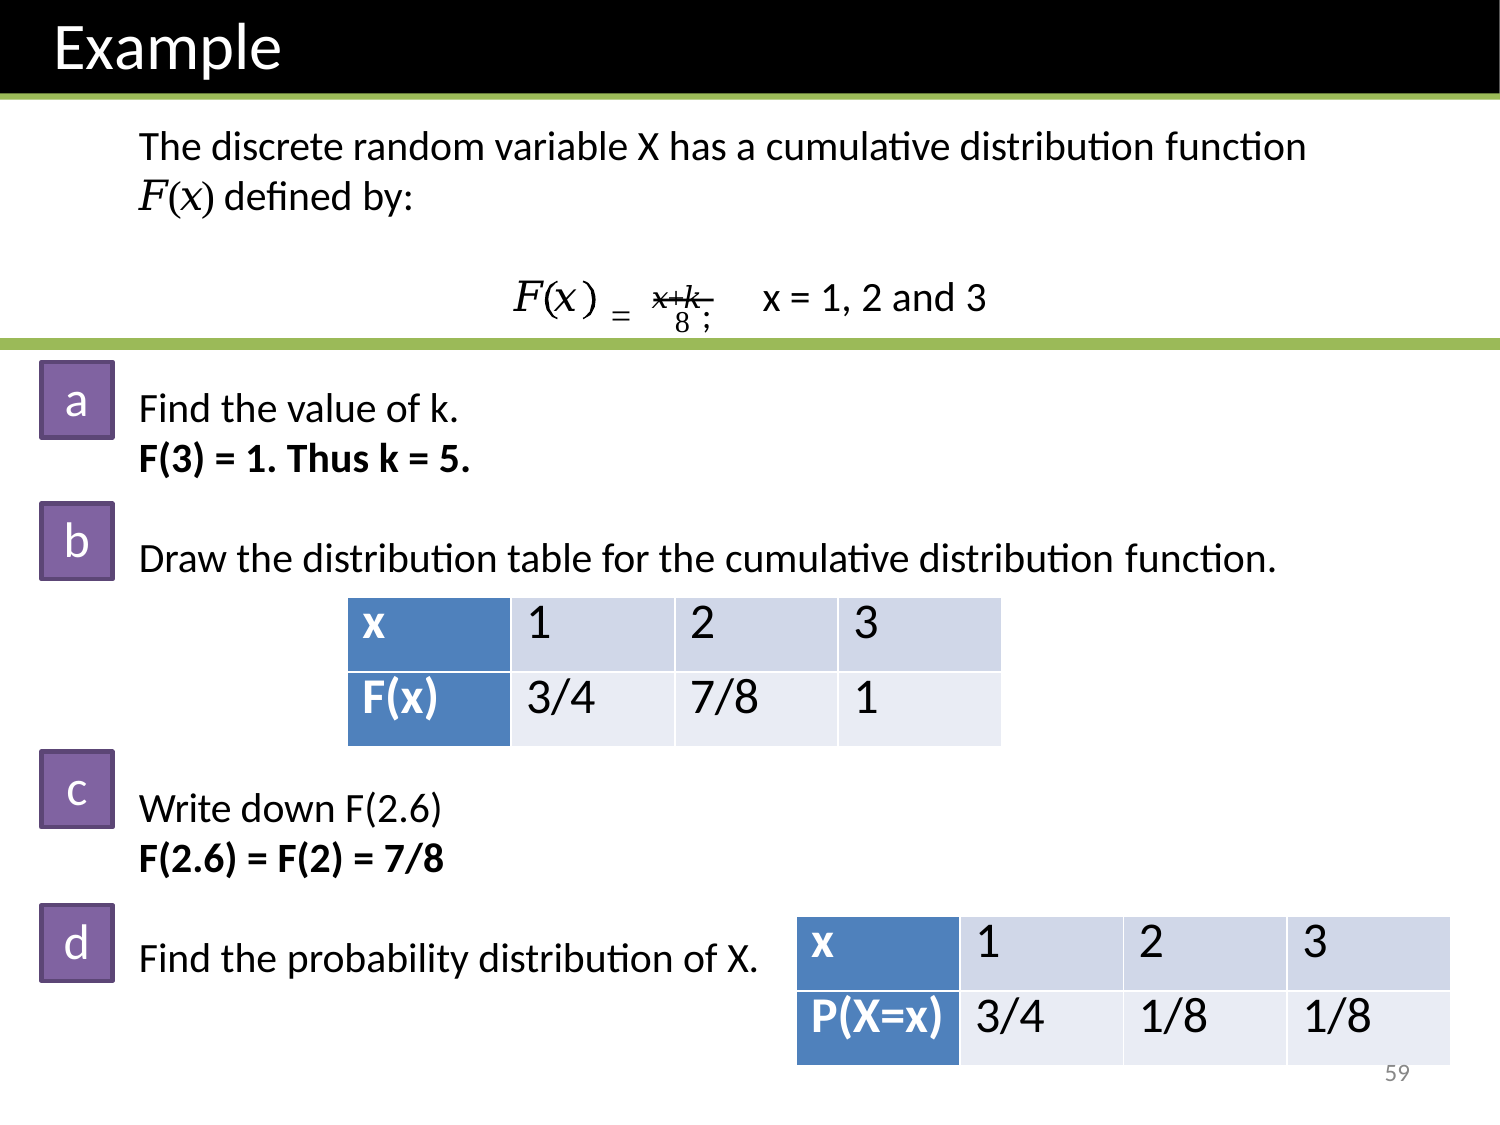

# Example

The discrete random variable X has a cumulative distribution function
𝐹(𝑥) defined by:
= 𝑥+𝑘;
𝐹 𝑥
x = 1, 2 and 3

8

a
Find the value of k.
F(3) = 1. Thus k = 5.

b
Draw the distribution table for the cumulative distribution function.
| x | 1 | 2 | 3 |
| --- | --- | --- | --- |
| F(x) | 3/4 | 7/8 | 1 |

c
Write down F(2.6)
F(2.6) = F(2) = 7/8

d
| x | 1 | 2 | 3 |
| --- | --- | --- | --- |
| P(X=x) | 3/4 | 1/8 | 1/8 |
Find the probability distribution of X.
59